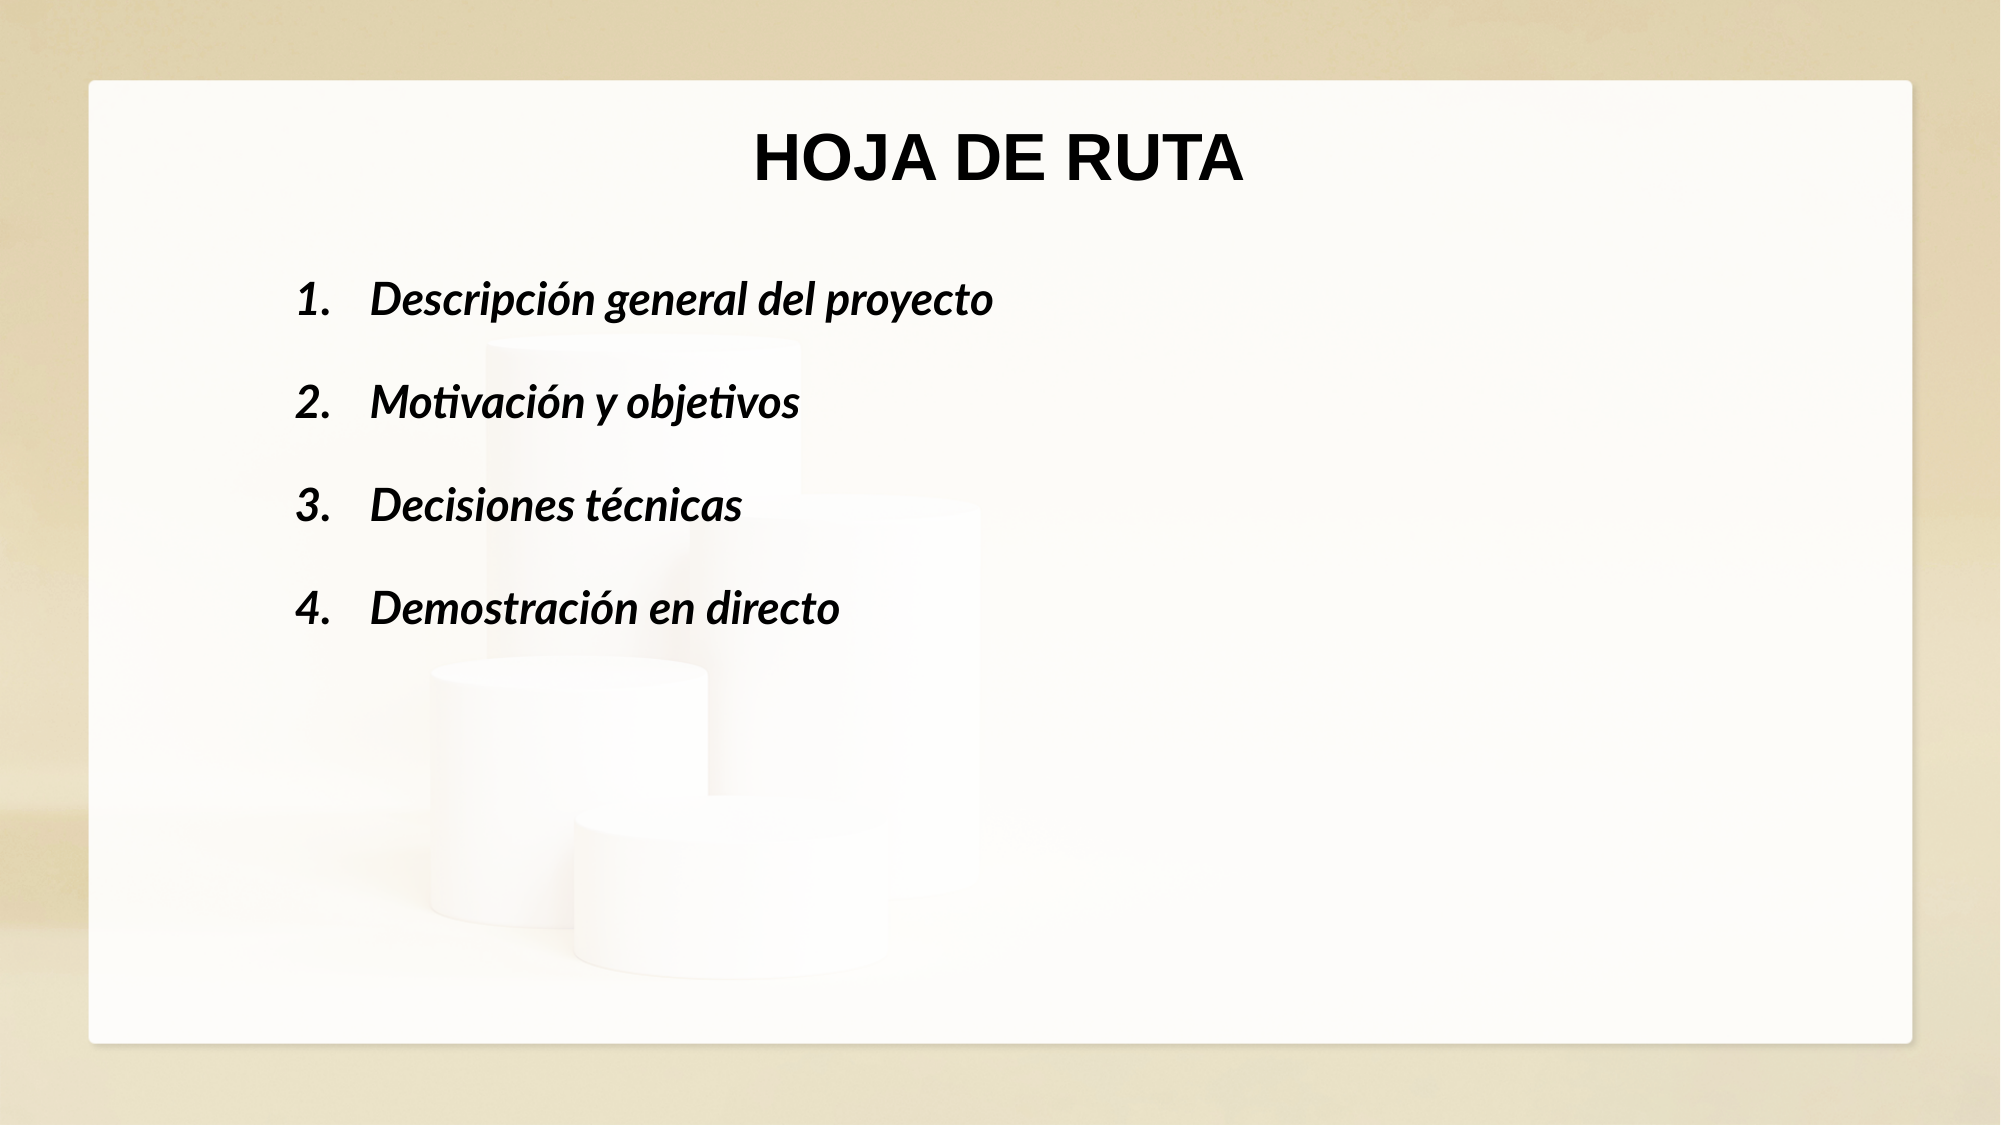

# HOJA DE RUTA
Descripción general del proyecto
Motivación y objetivos
Decisiones técnicas
Demostración en directo